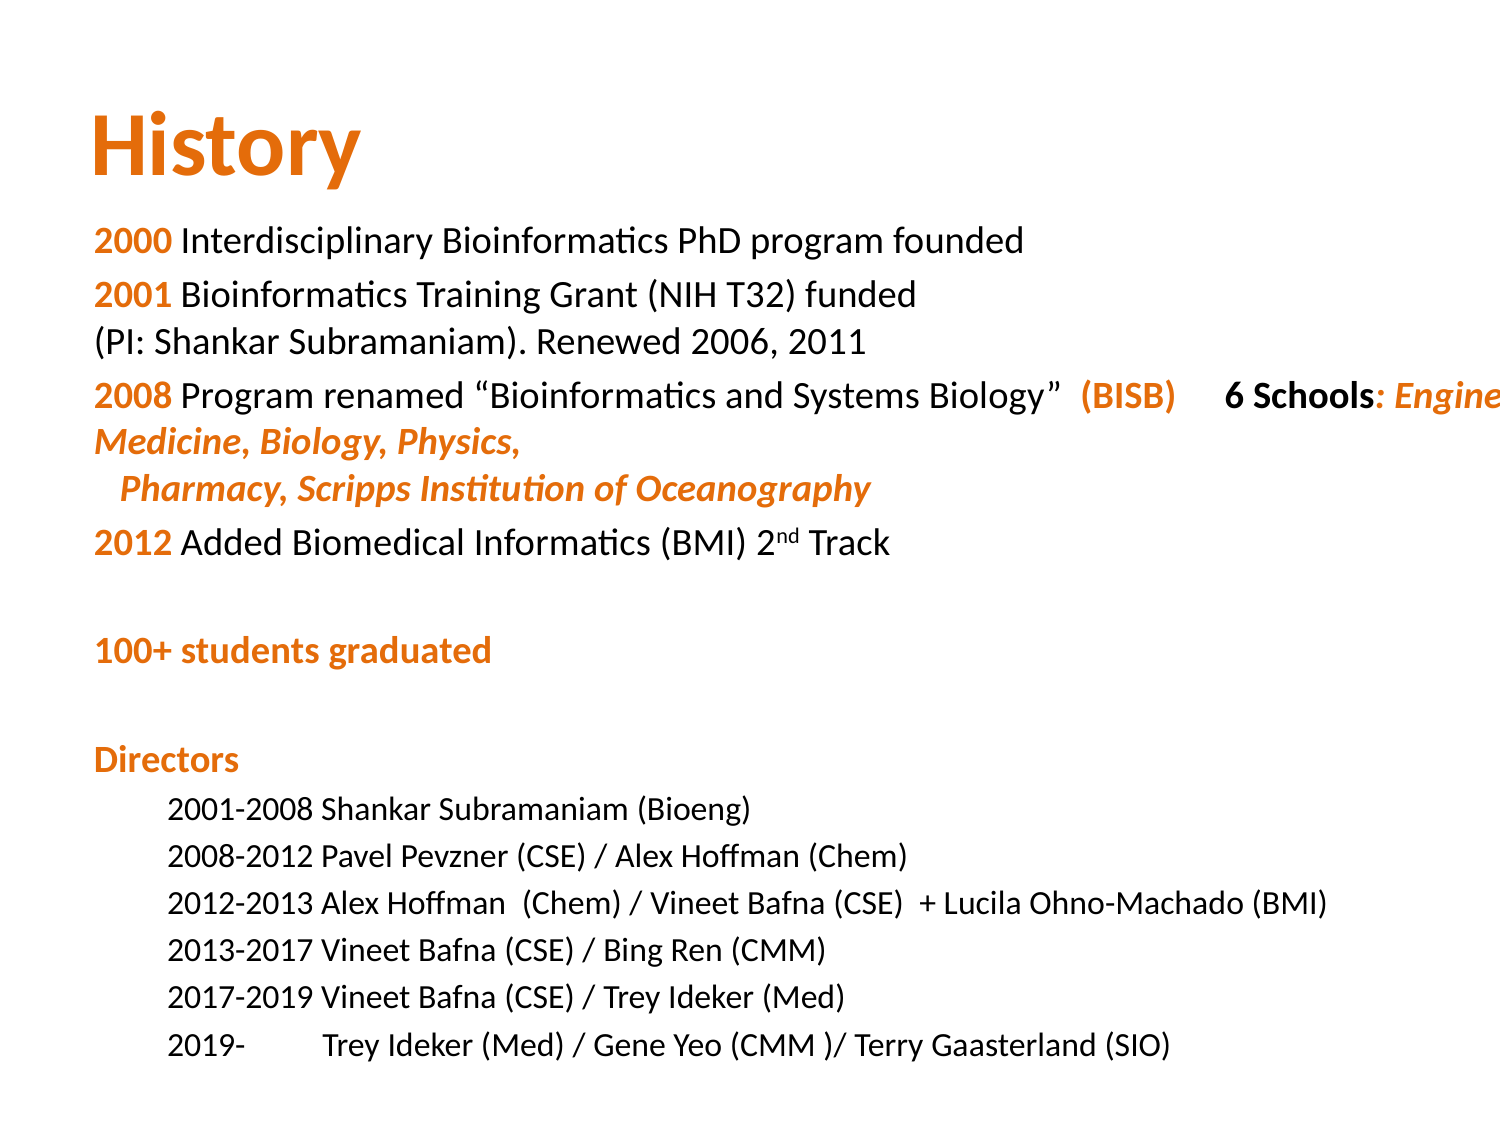

# History
2000	Interdisciplinary Bioinformatics PhD program founded
2001	Bioinformatics Training Grant (NIH T32) funded
		(PI: Shankar Subramaniam). Renewed 2006, 2011
2008	Program renamed “Bioinformatics and Systems Biology”  (BISB)			6 Schools: Engineering, Medicine, Biology, Physics,
		   Pharmacy, Scripps Institution of Oceanography
2012	Added Biomedical Informatics (BMI) 2nd Track

100+ students graduated

Directors
2001-2008 Shankar Subramaniam (Bioeng)
2008-2012 Pavel Pevzner (CSE) / Alex Hoffman (Chem)
2012-2013 Alex Hoffman  (Chem) / Vineet Bafna (CSE)  + Lucila Ohno-Machado (BMI)
2013-2017 Vineet Bafna (CSE) / Bing Ren (CMM)
2017-2019 Vineet Bafna (CSE) / Trey Ideker (Med)
2019-          Trey Ideker (Med) / Gene Yeo (CMM )/ Terry Gaasterland (SIO)